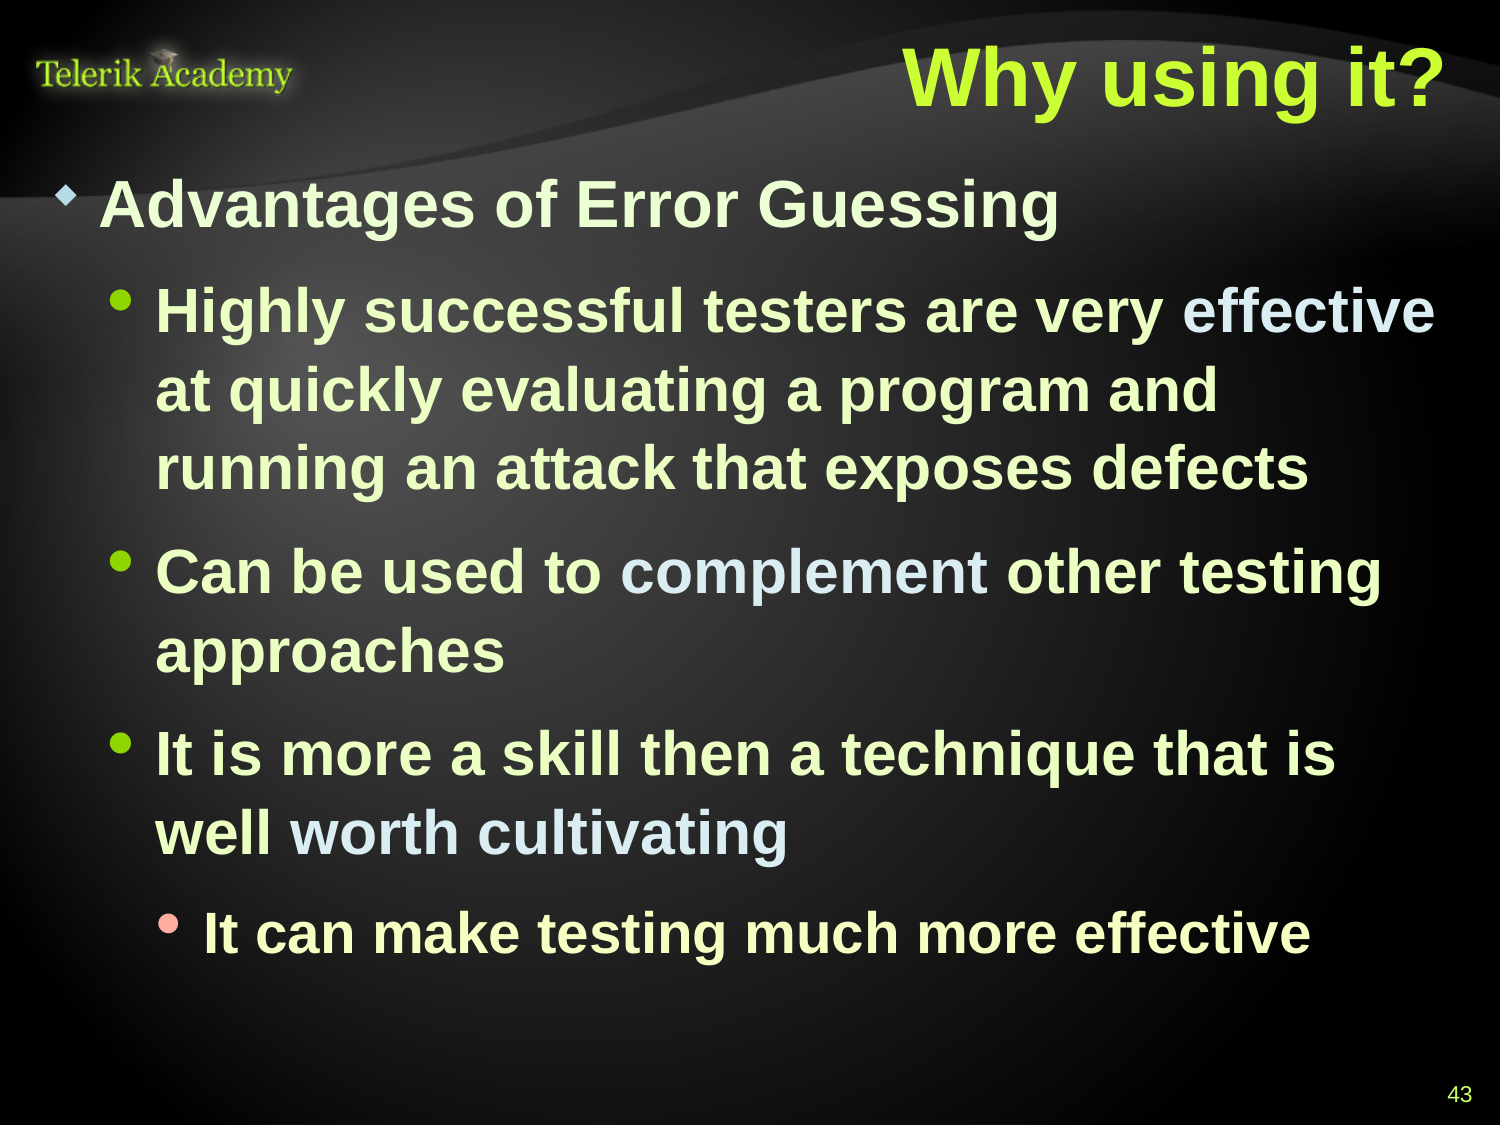

# Why using it?
Advantages of Error Guessing
Highly successful testers are very effective at quickly evaluating a program and running an attack that exposes defects
Can be used to complement other testing approaches
It is more a skill then a technique that is well worth cultivating
It can make testing much more effective
43